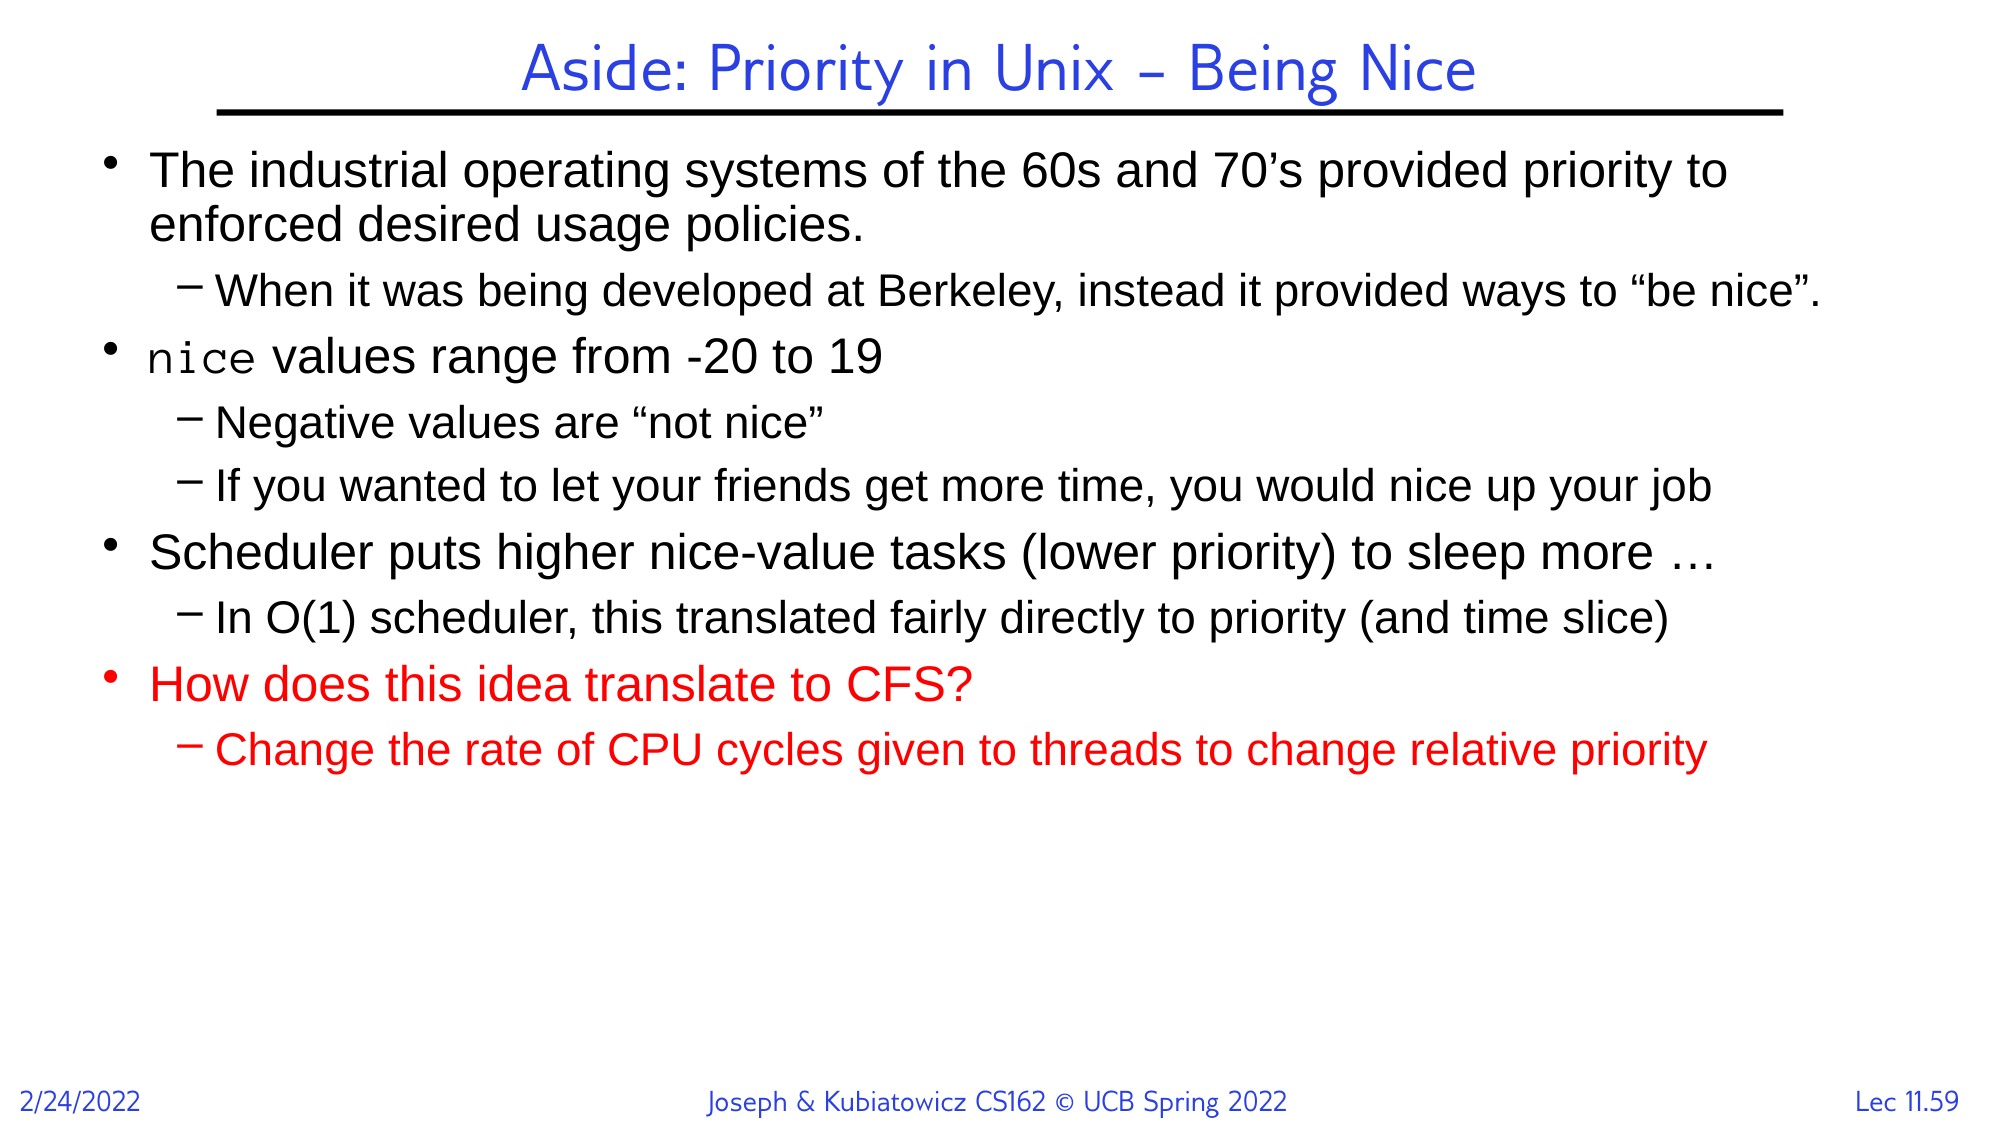

# Aside: Priority in Unix – Being Nice
The industrial operating systems of the 60s and 70’s provided priority to enforced desired usage policies.
When it was being developed at Berkeley, instead it provided ways to “be nice”.
nice values range from -20 to 19
Negative values are “not nice”
If you wanted to let your friends get more time, you would nice up your job
Scheduler puts higher nice-value tasks (lower priority) to sleep more …
In O(1) scheduler, this translated fairly directly to priority (and time slice)
How does this idea translate to CFS?
Change the rate of CPU cycles given to threads to change relative priority